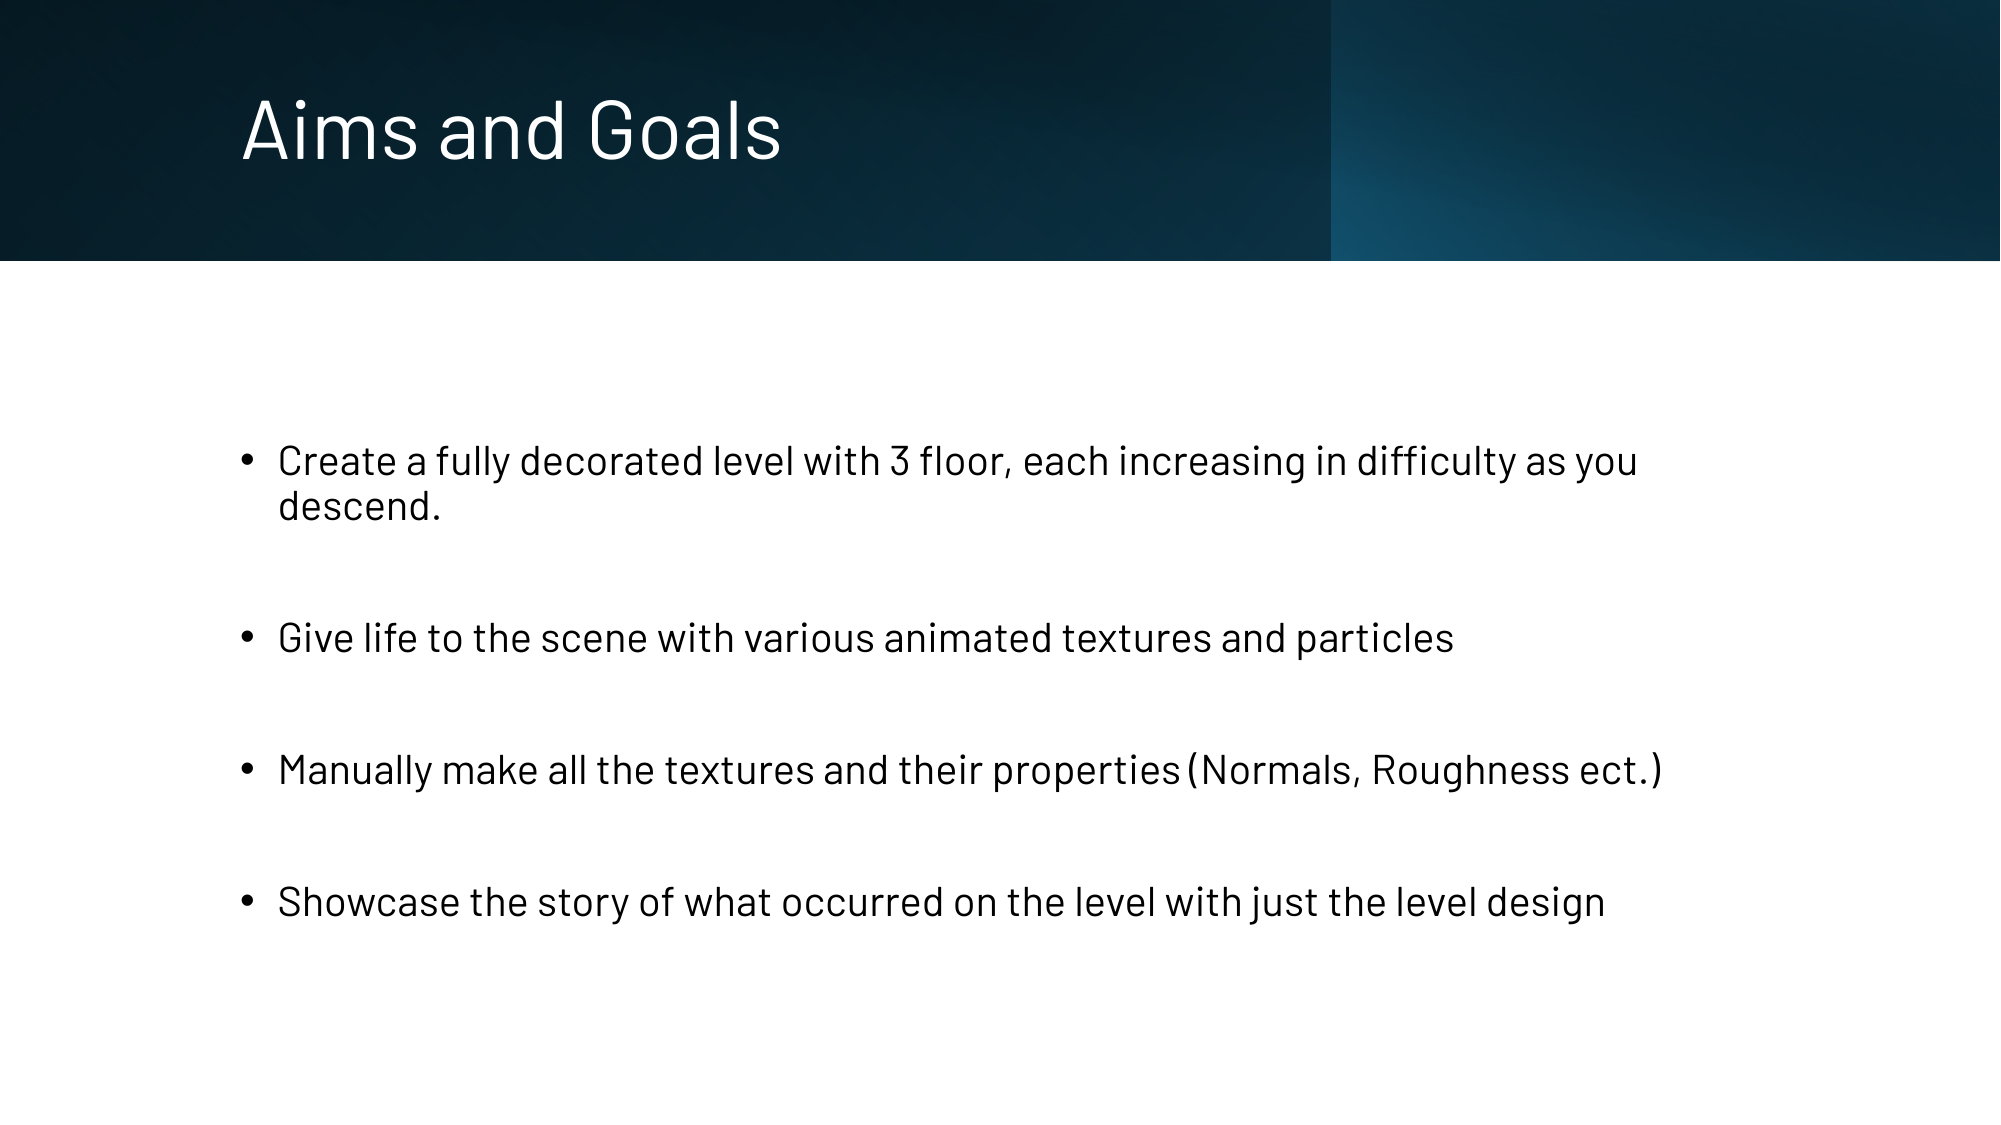

# Aims and Goals
Create a fully decorated level with 3 floor, each increasing in difficulty as you descend.

Give life to the scene with various animated textures and particles

Manually make all the textures and their properties (Normals, Roughness ect.)

Showcase the story of what occurred on the level with just the level design